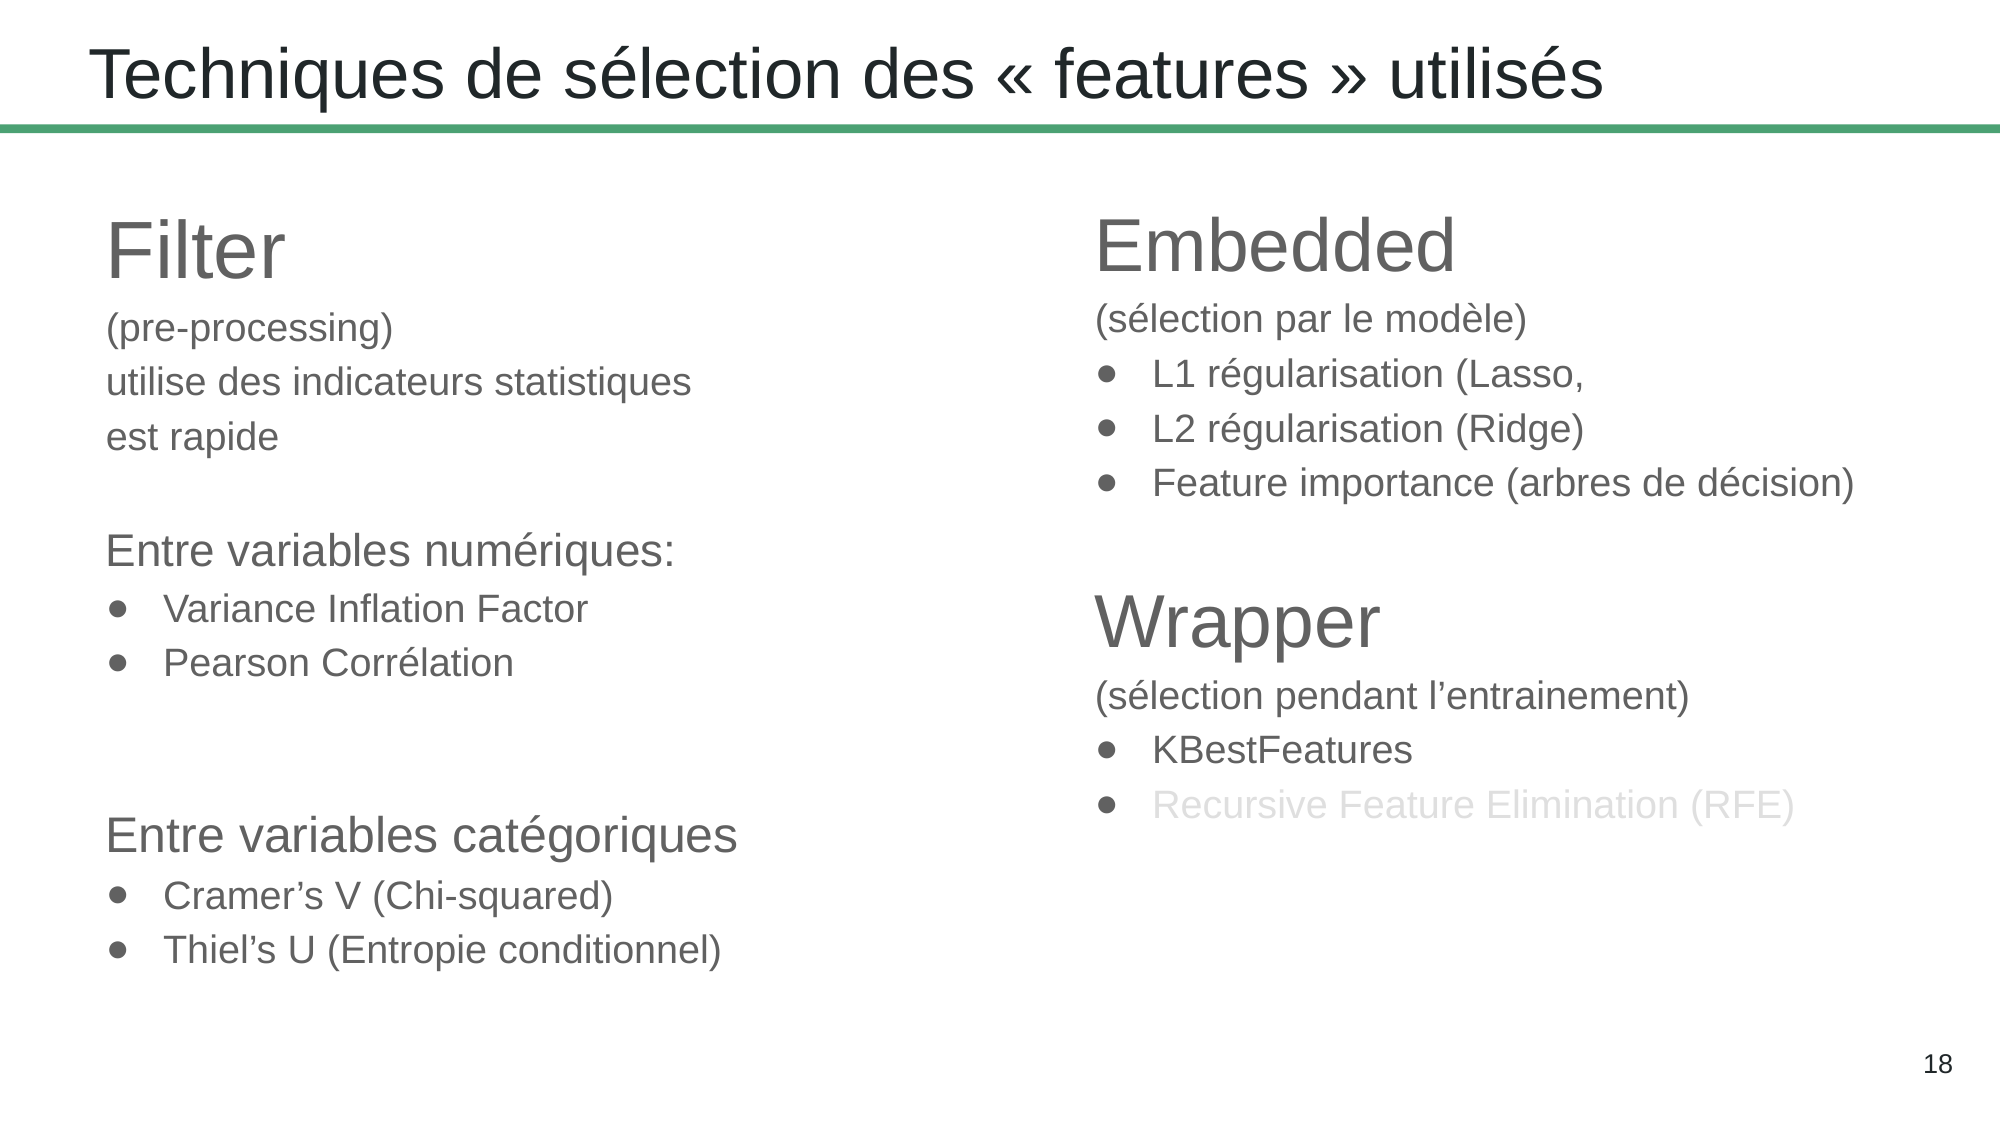

# Techniques de sélection des « features » utilisés
Filter
(pre-processing)
utilise des indicateurs statistiques
est rapide

Entre variables numériques:
Variance Inflation Factor
Pearson Corrélation

Entre variables catégoriques
Cramer’s V (Chi-squared)
Thiel’s U (Entropie conditionnel)
Embedded
(sélection par le modèle)
L1 régularisation (Lasso,
L2 régularisation (Ridge)
Feature importance (arbres de décision)

Wrapper
(sélection pendant l’entrainement)
KBestFeatures
Recursive Feature Elimination (RFE)

18